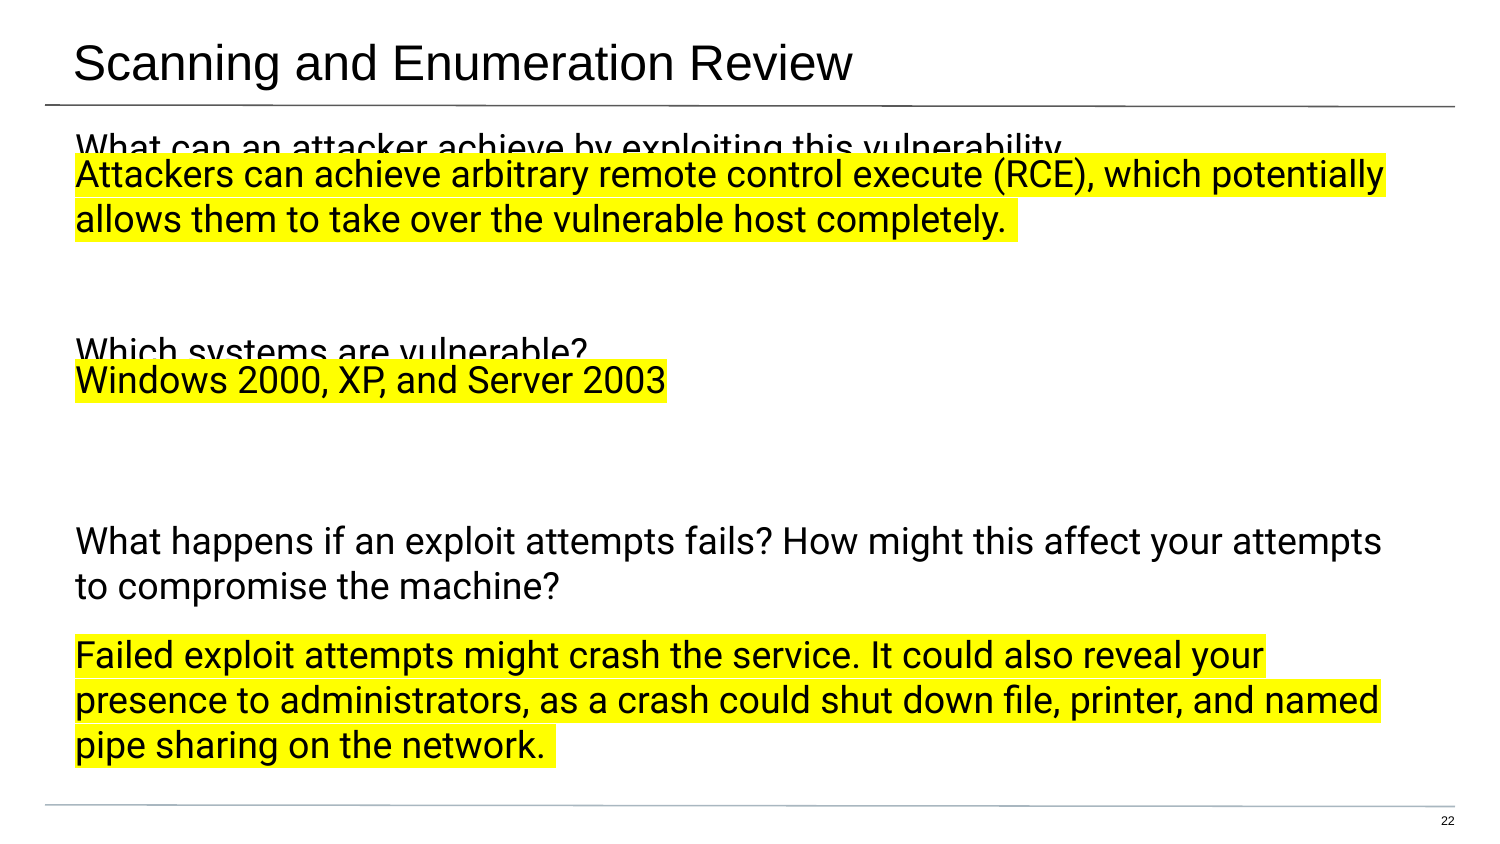

# Scanning and Enumeration Review
What can an attacker achieve by exploiting this vulnerability
Attackers can achieve arbitrary remote control execute (RCE), which potentially allows them to take over the vulnerable host completely.
Which systems are vulnerable?
Windows 2000, XP, and Server 2003
What happens if an exploit attempts fails? How might this affect your attempts to compromise the machine?
Failed exploit attempts might crash the service. It could also reveal your presence to administrators, as a crash could shut down file, printer, and named pipe sharing on the network.

22